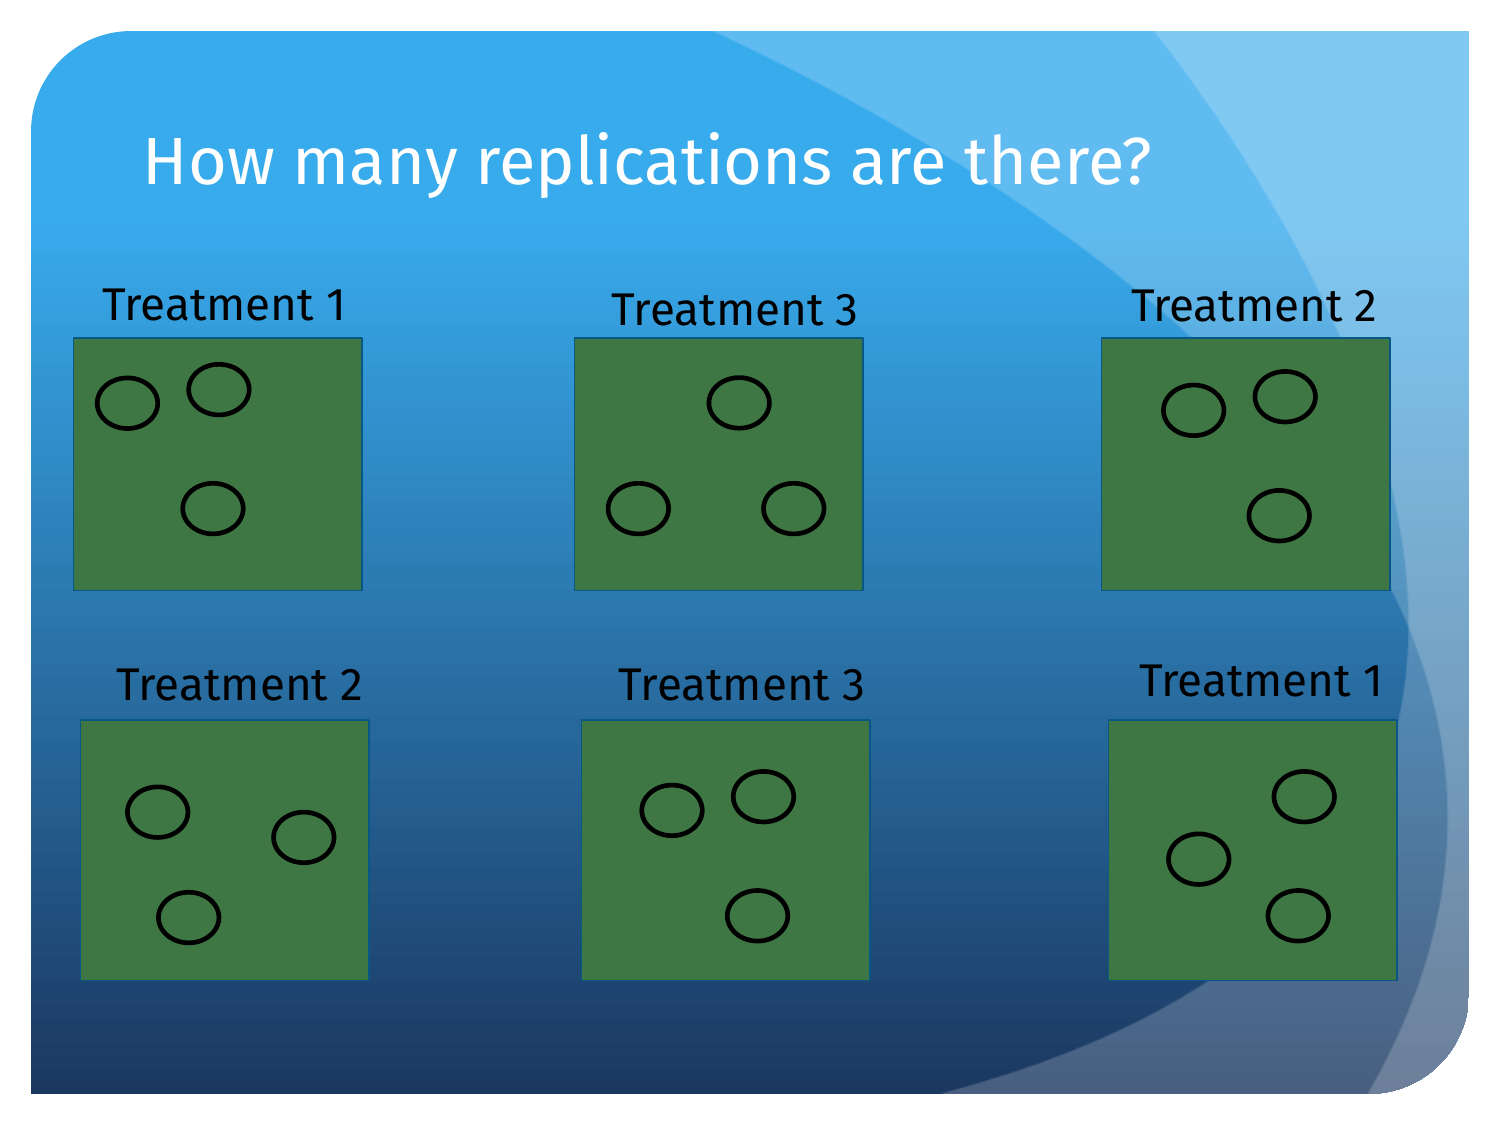

# How many replications are there?
Treatment 1
Treatment 2
Treatment 3

Treatment 1
Treatment 2
Treatment 3